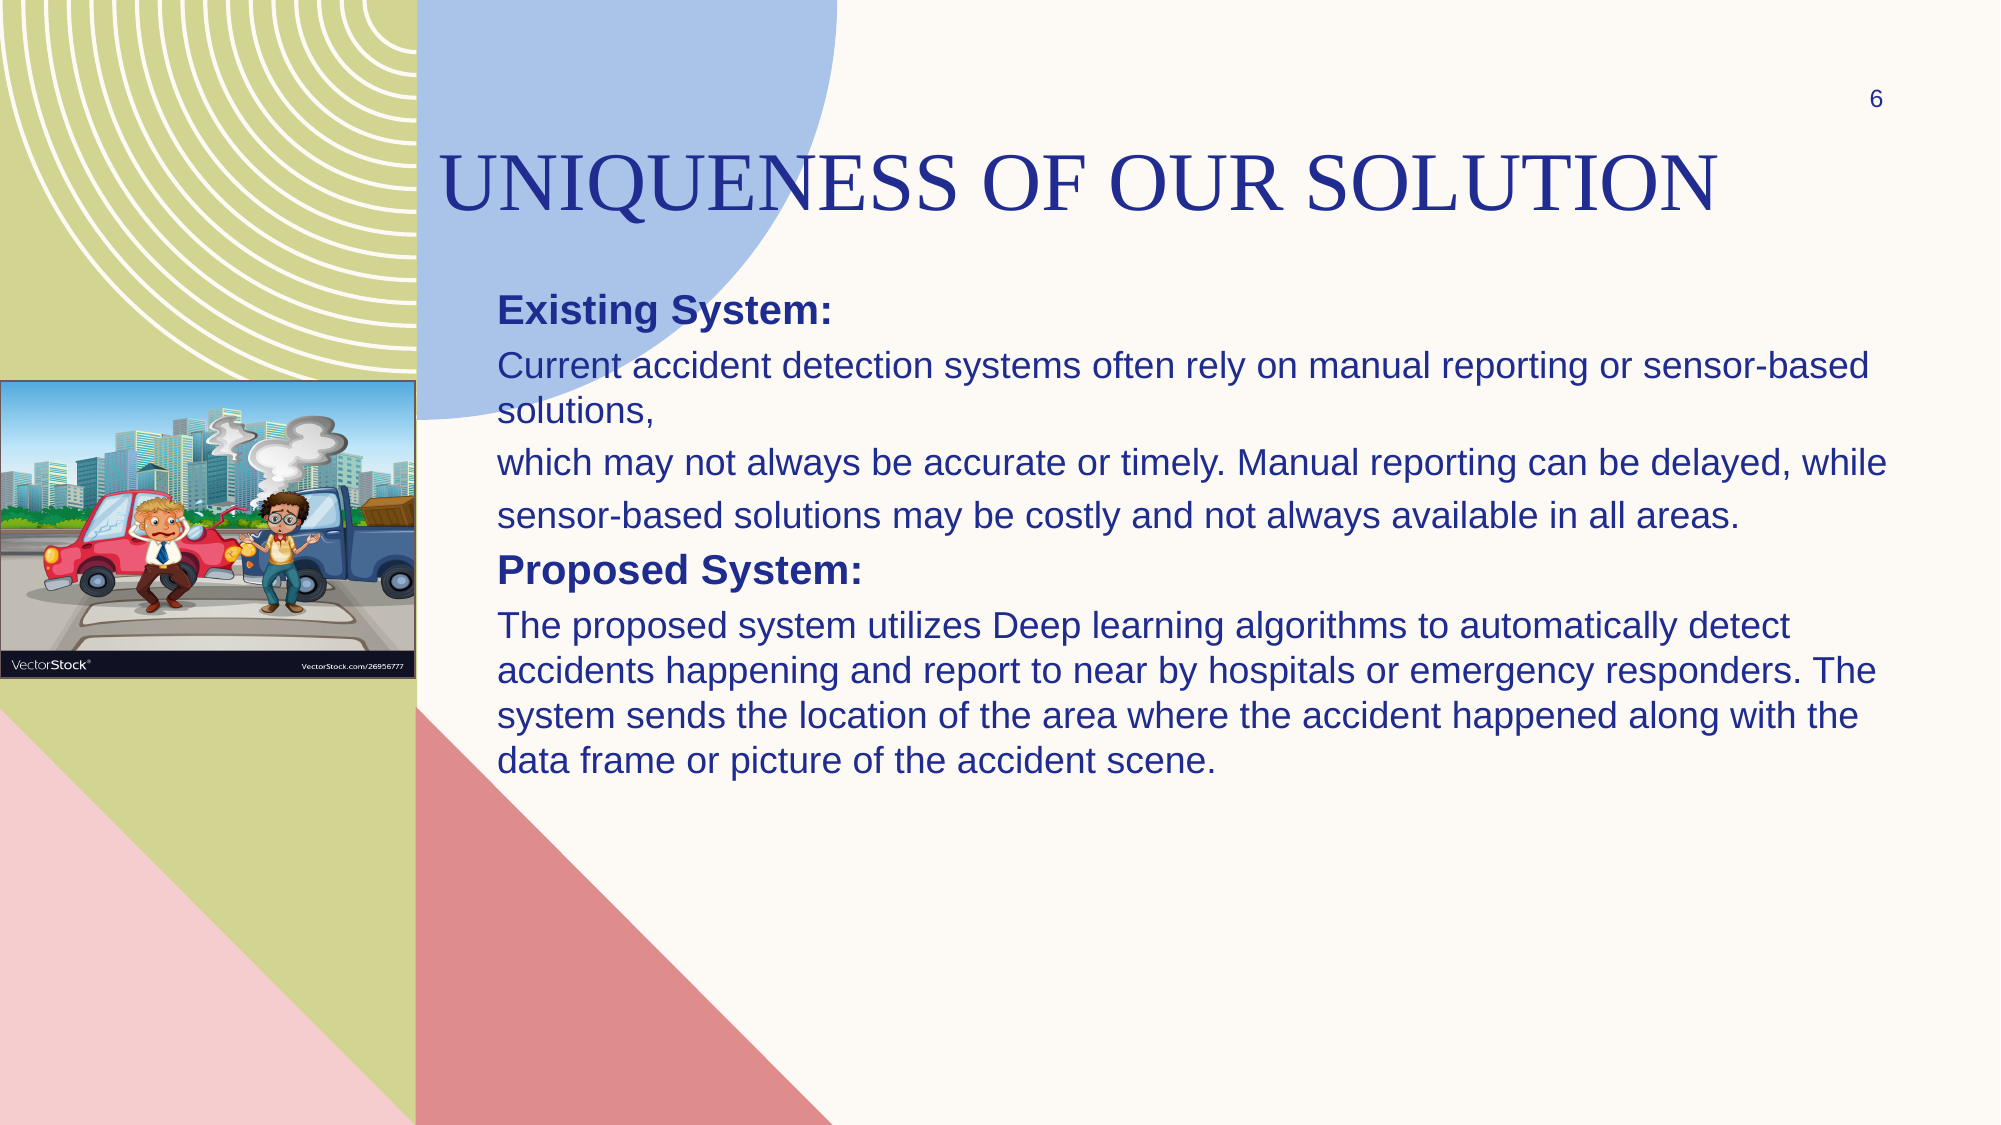

6
 UNIQUENESS OF OUR SOLUTION

Existing System:
Current accident detection systems often rely on manual reporting or sensor-based solutions,
which may not always be accurate or timely. Manual reporting can be delayed, while
sensor-based solutions may be costly and not always available in all areas.
Proposed System:
The proposed system utilizes Deep learning algorithms to automatically detect accidents happening and report to near by hospitals or emergency responders. The system sends the location of the area where the accident happened along with the data frame or picture of the accident scene.